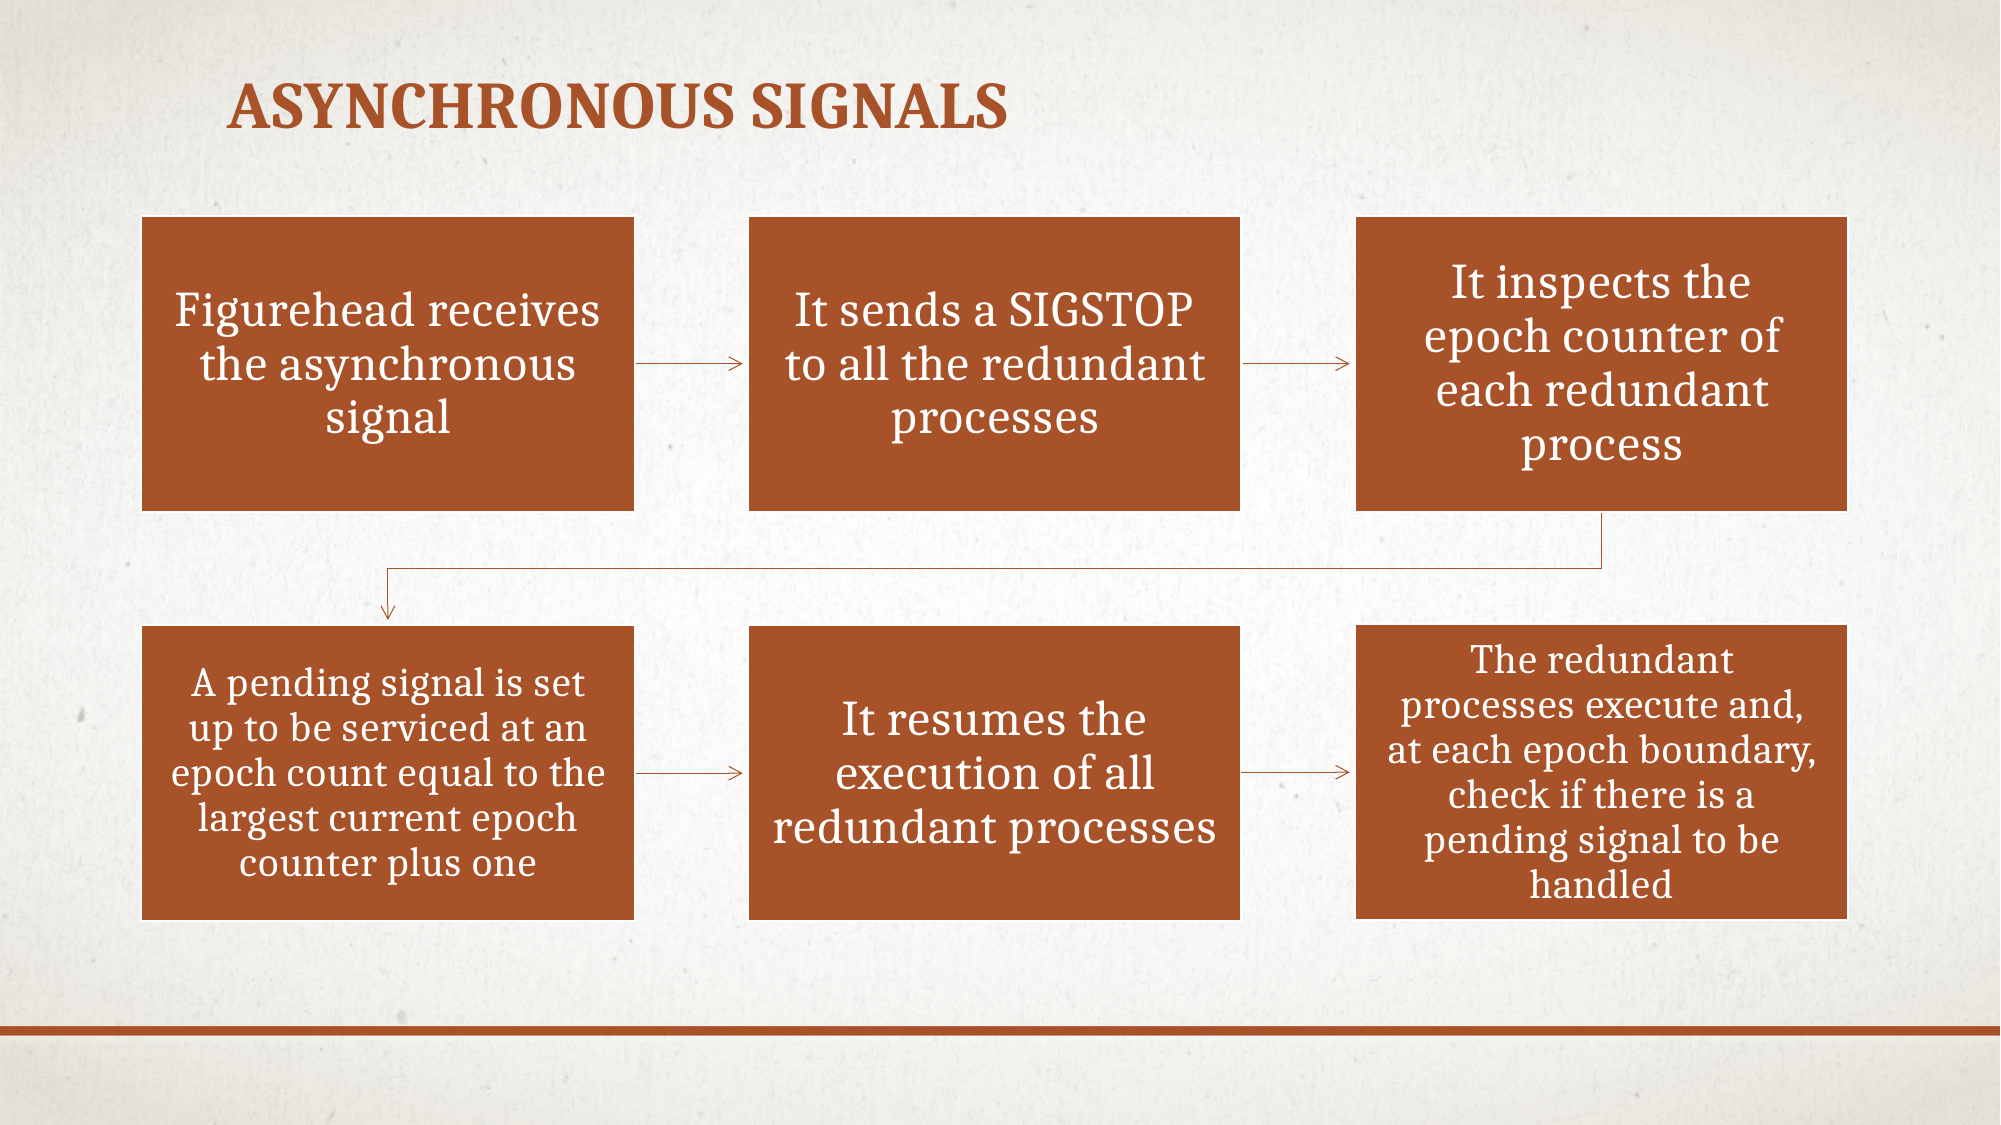

# Asynchronous signals

Figurehead receives the asynchronous signal
It sends a SIGSTOP to all the redundant processes
It inspects the epoch counter of each redundant process

The redundant processes execute and, at each epoch boundary, check if there is a pending signal to be handled
A pending signal is set up to be serviced at an epoch count equal to the largest current epoch counter plus one
It resumes the execution of all redundant processes